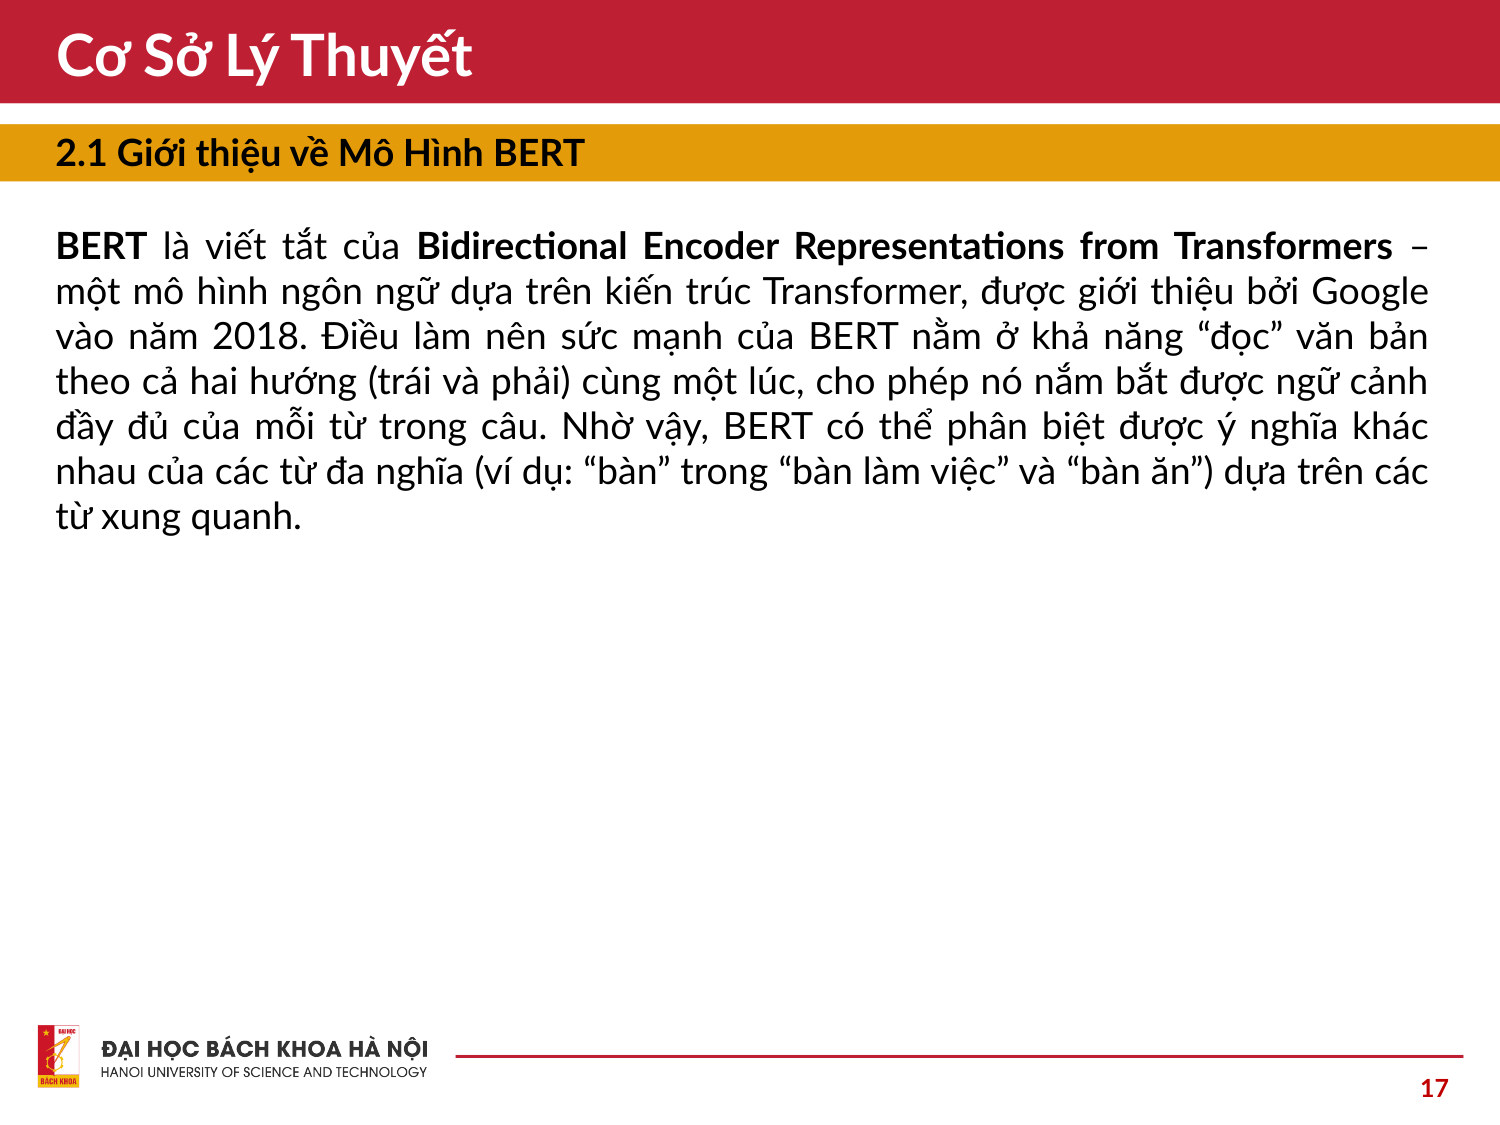

# Cơ Sở Lý Thuyết
2.1 Giới thiệu về Mô Hình BERT
BERT là viết tắt của Bidirectional Encoder Representations from Transformers – một mô hình ngôn ngữ dựa trên kiến trúc Transformer, được giới thiệu bởi Google vào năm 2018. Điều làm nên sức mạnh của BERT nằm ở khả năng “đọc” văn bản theo cả hai hướng (trái và phải) cùng một lúc, cho phép nó nắm bắt được ngữ cảnh đầy đủ của mỗi từ trong câu. Nhờ vậy, BERT có thể phân biệt được ý nghĩa khác nhau của các từ đa nghĩa (ví dụ: “bàn” trong “bàn làm việc” và “bàn ăn”) dựa trên các từ xung quanh.
17